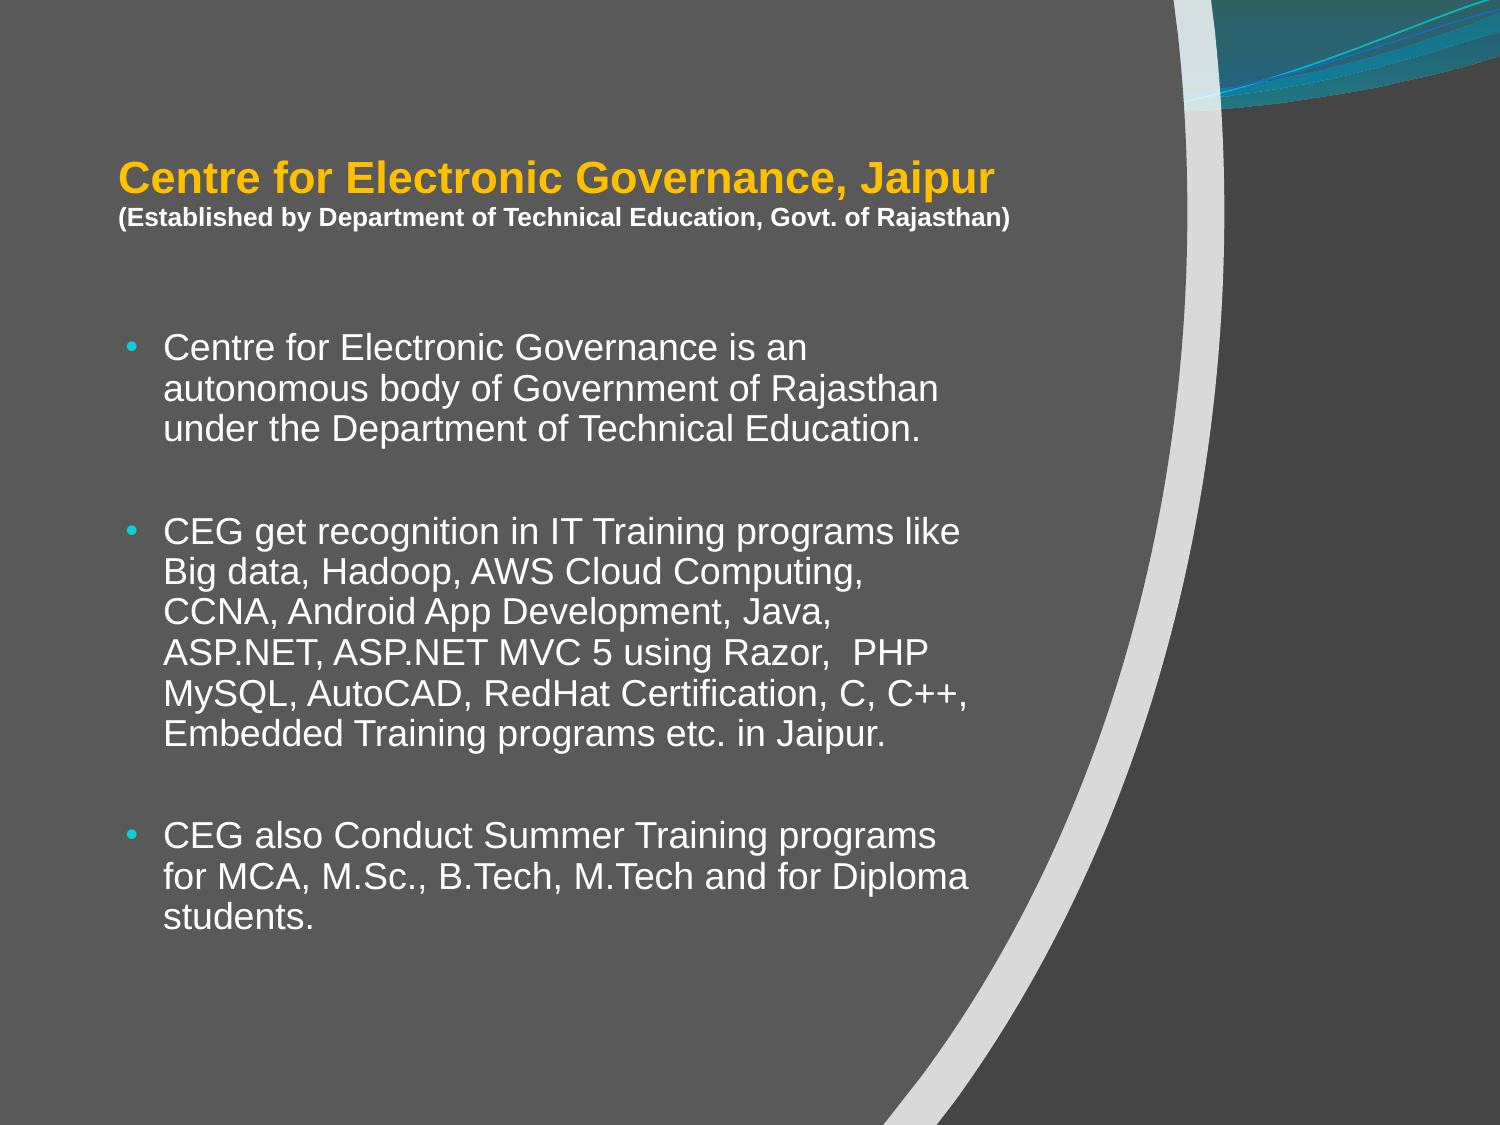

Centre for Electronic Governance, Jaipur
(Established by Department of Technical Education, Govt. of Rajasthan)
Centre for Electronic Governance is an autonomous body of Government of Rajasthan under the Department of Technical Education.

CEG get recognition in IT Training programs like Big data, Hadoop, AWS Cloud Computing, CCNA, Android App Development, Java, ASP.NET, ASP.NET MVC 5 using Razor,  PHP MySQL, AutoCAD, RedHat Certification, C, C++, Embedded Training programs etc. in Jaipur.

CEG also Conduct Summer Training programs for MCA, M.Sc., B.Tech, M.Tech and for Diploma students.